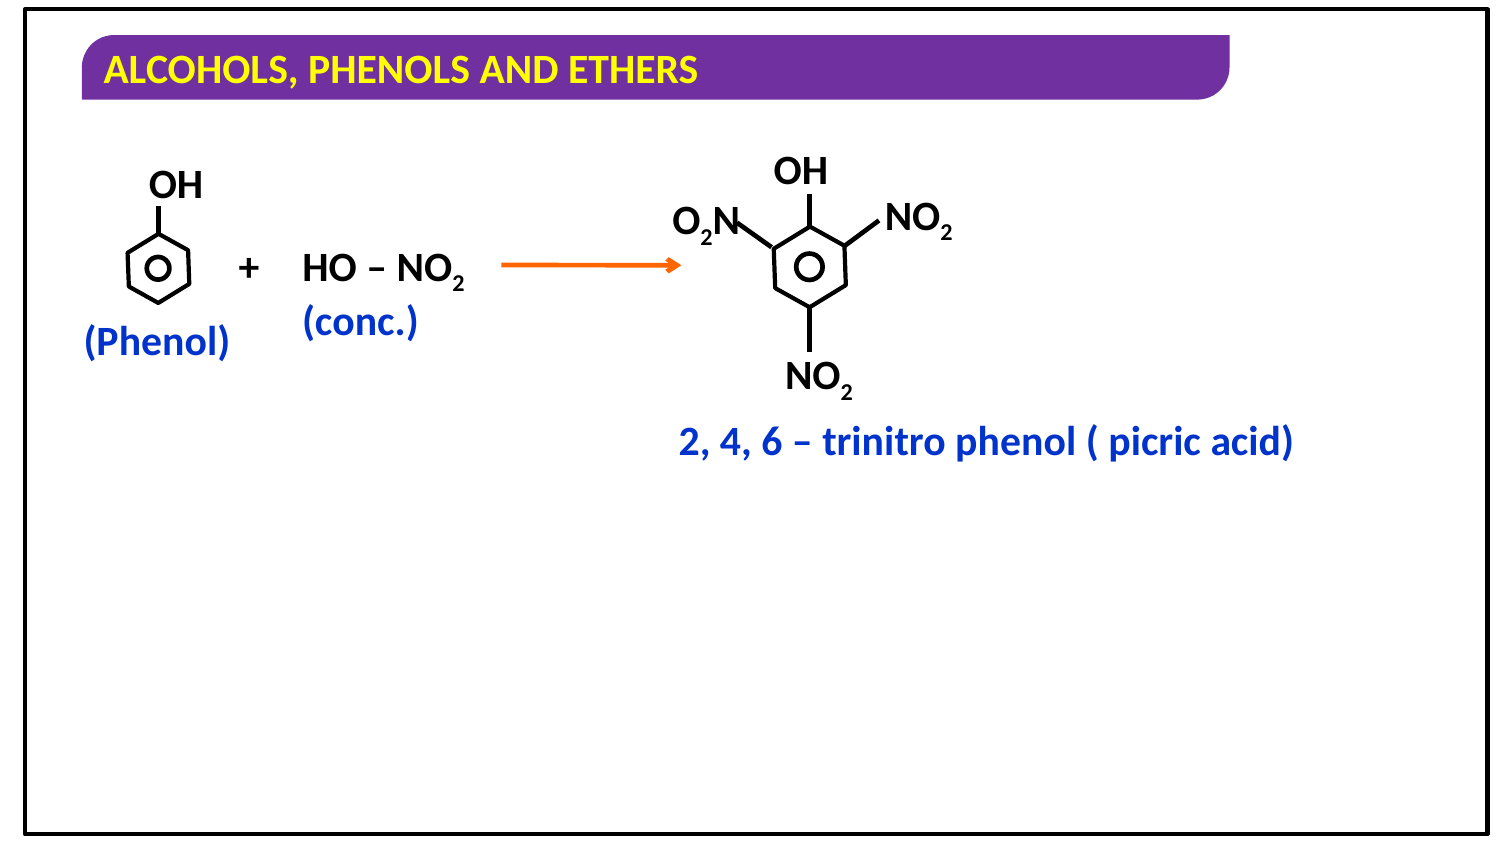

OH
NO2
O2N

NO2
OH

+
  HO – NO2
(conc.)
(Phenol)
2, 4, 6 – trinitro phenol ( picric acid)